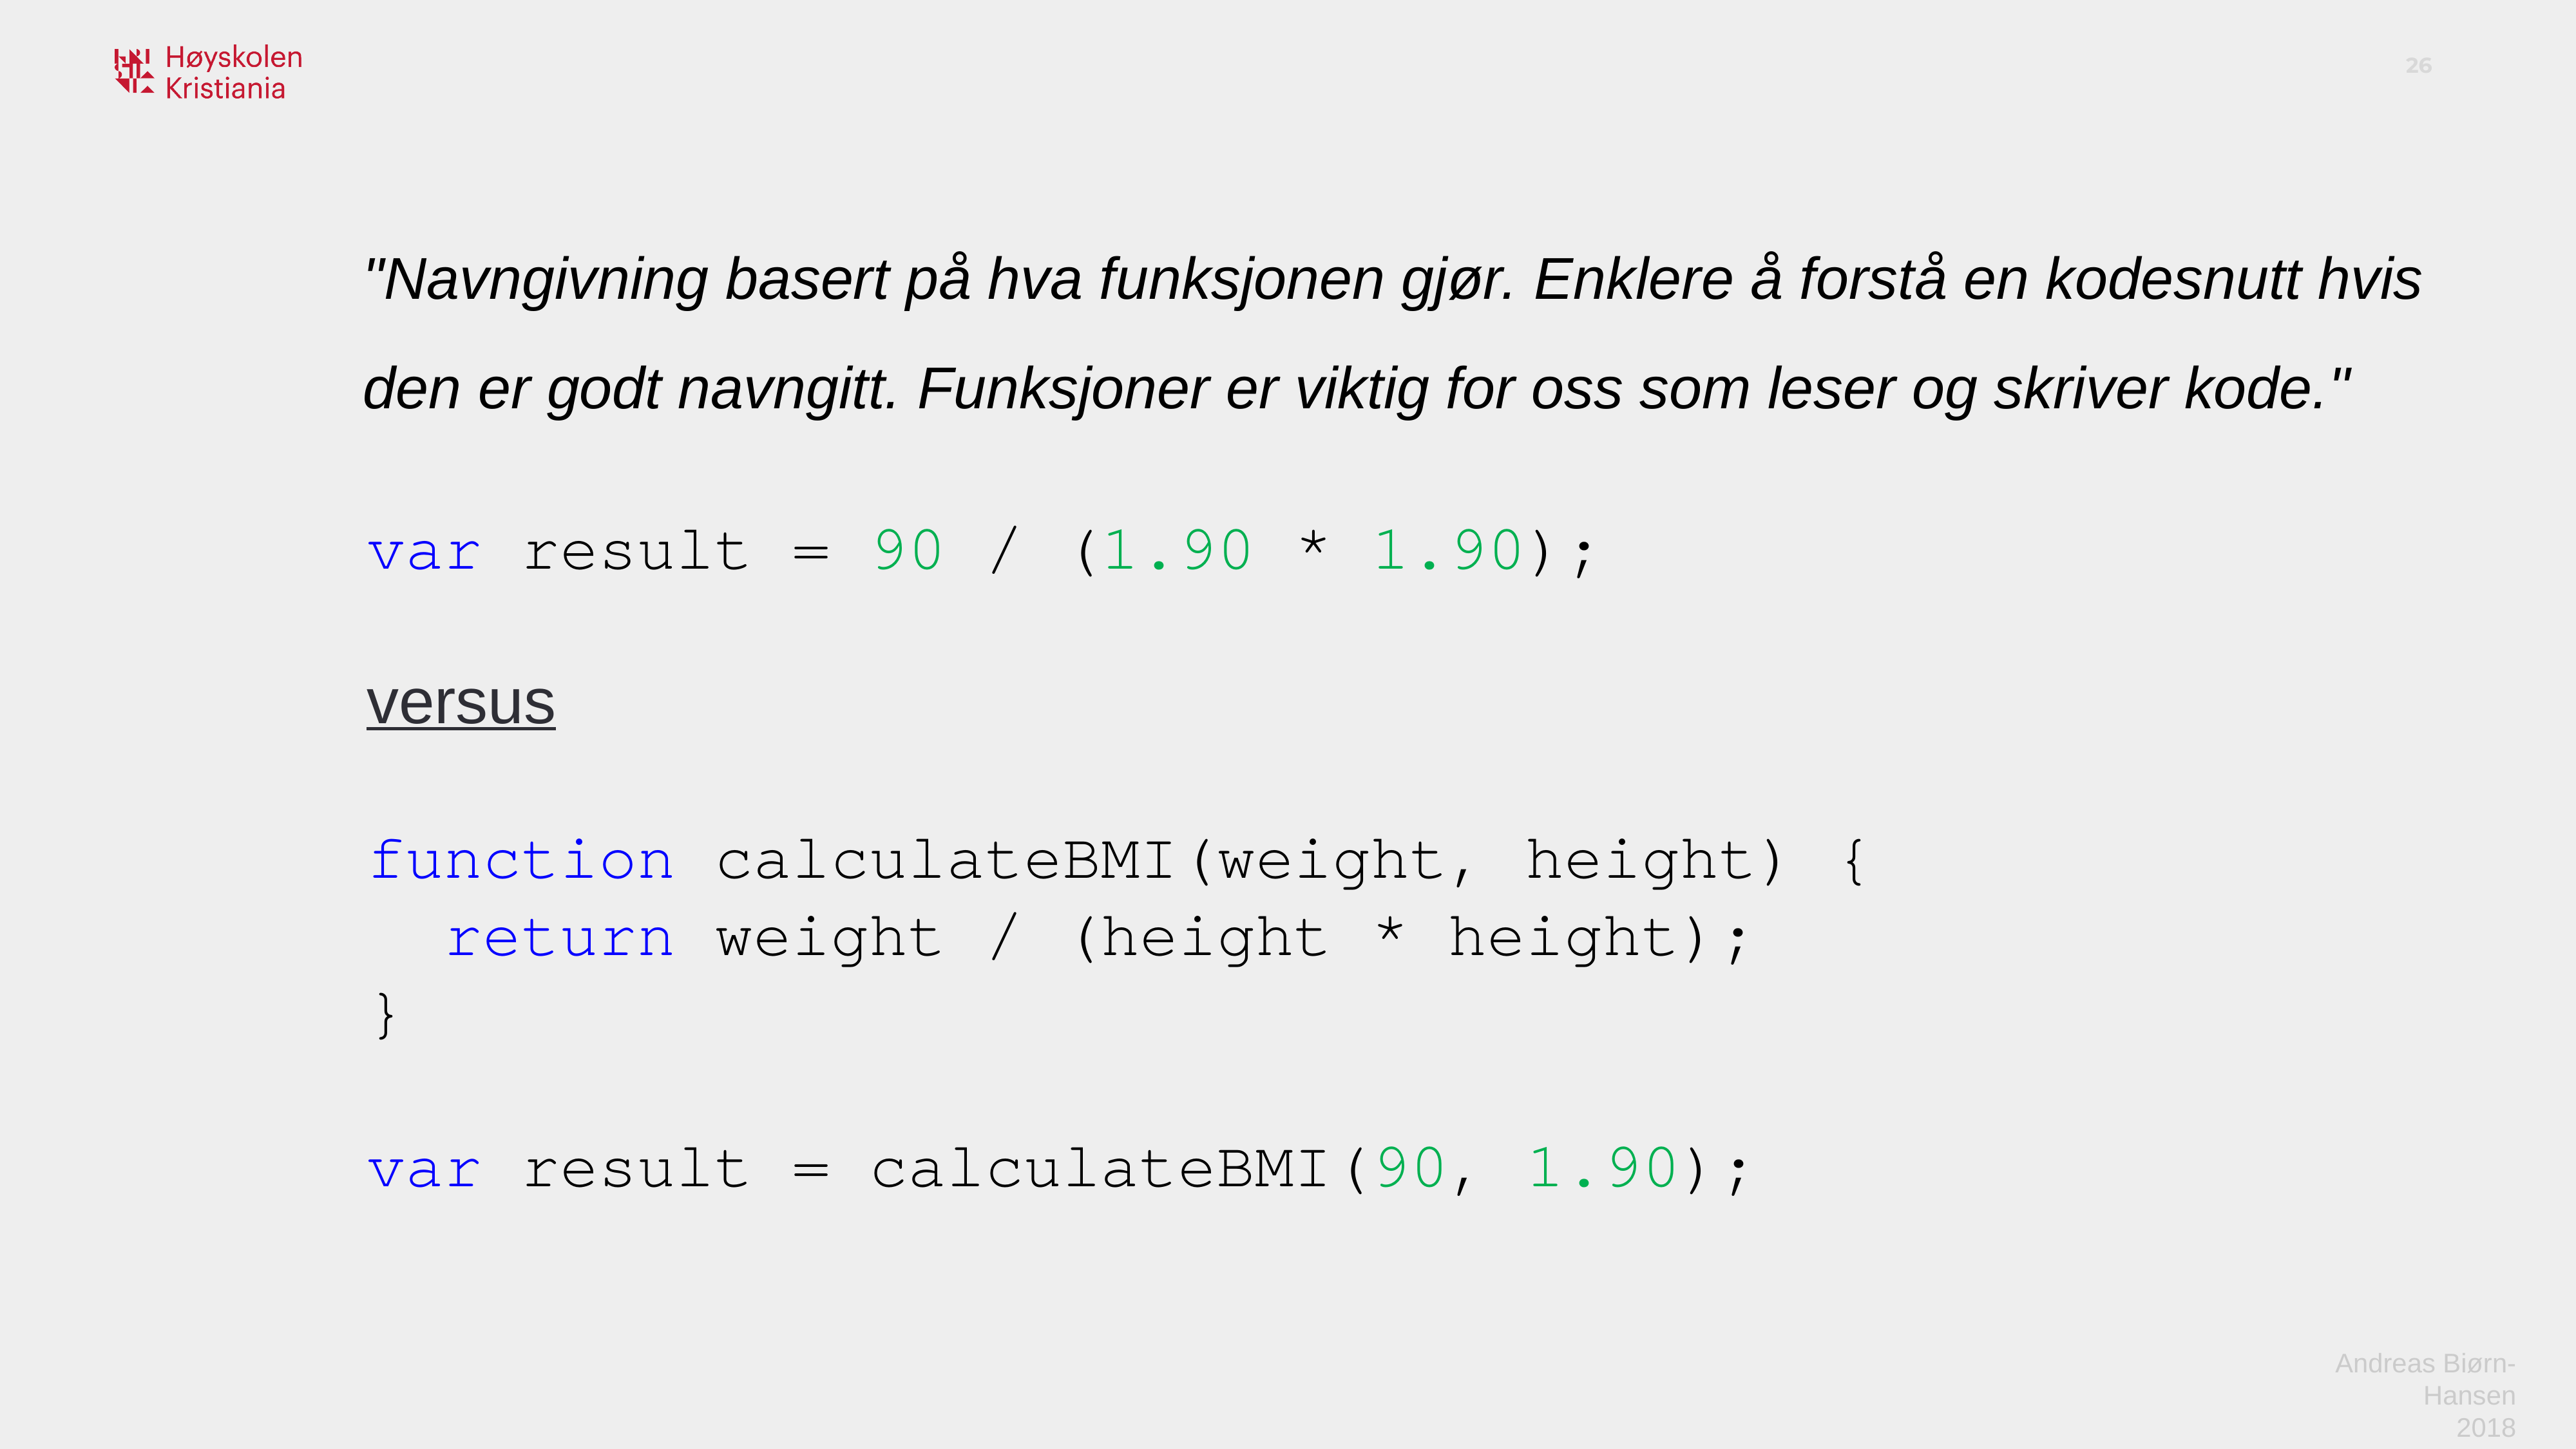

"Navngivning basert på hva funksjonen gjør. Enklere å forstå en kodesnutt hvis den er godt navngitt. Funksjoner er viktig for oss som leser og skriver kode."

var result = 90 / (1.90 * 1.90);

versus

function calculateBMI(weight, height) {
  return weight / (height * height);
}

var result = calculateBMI(90, 1.90);